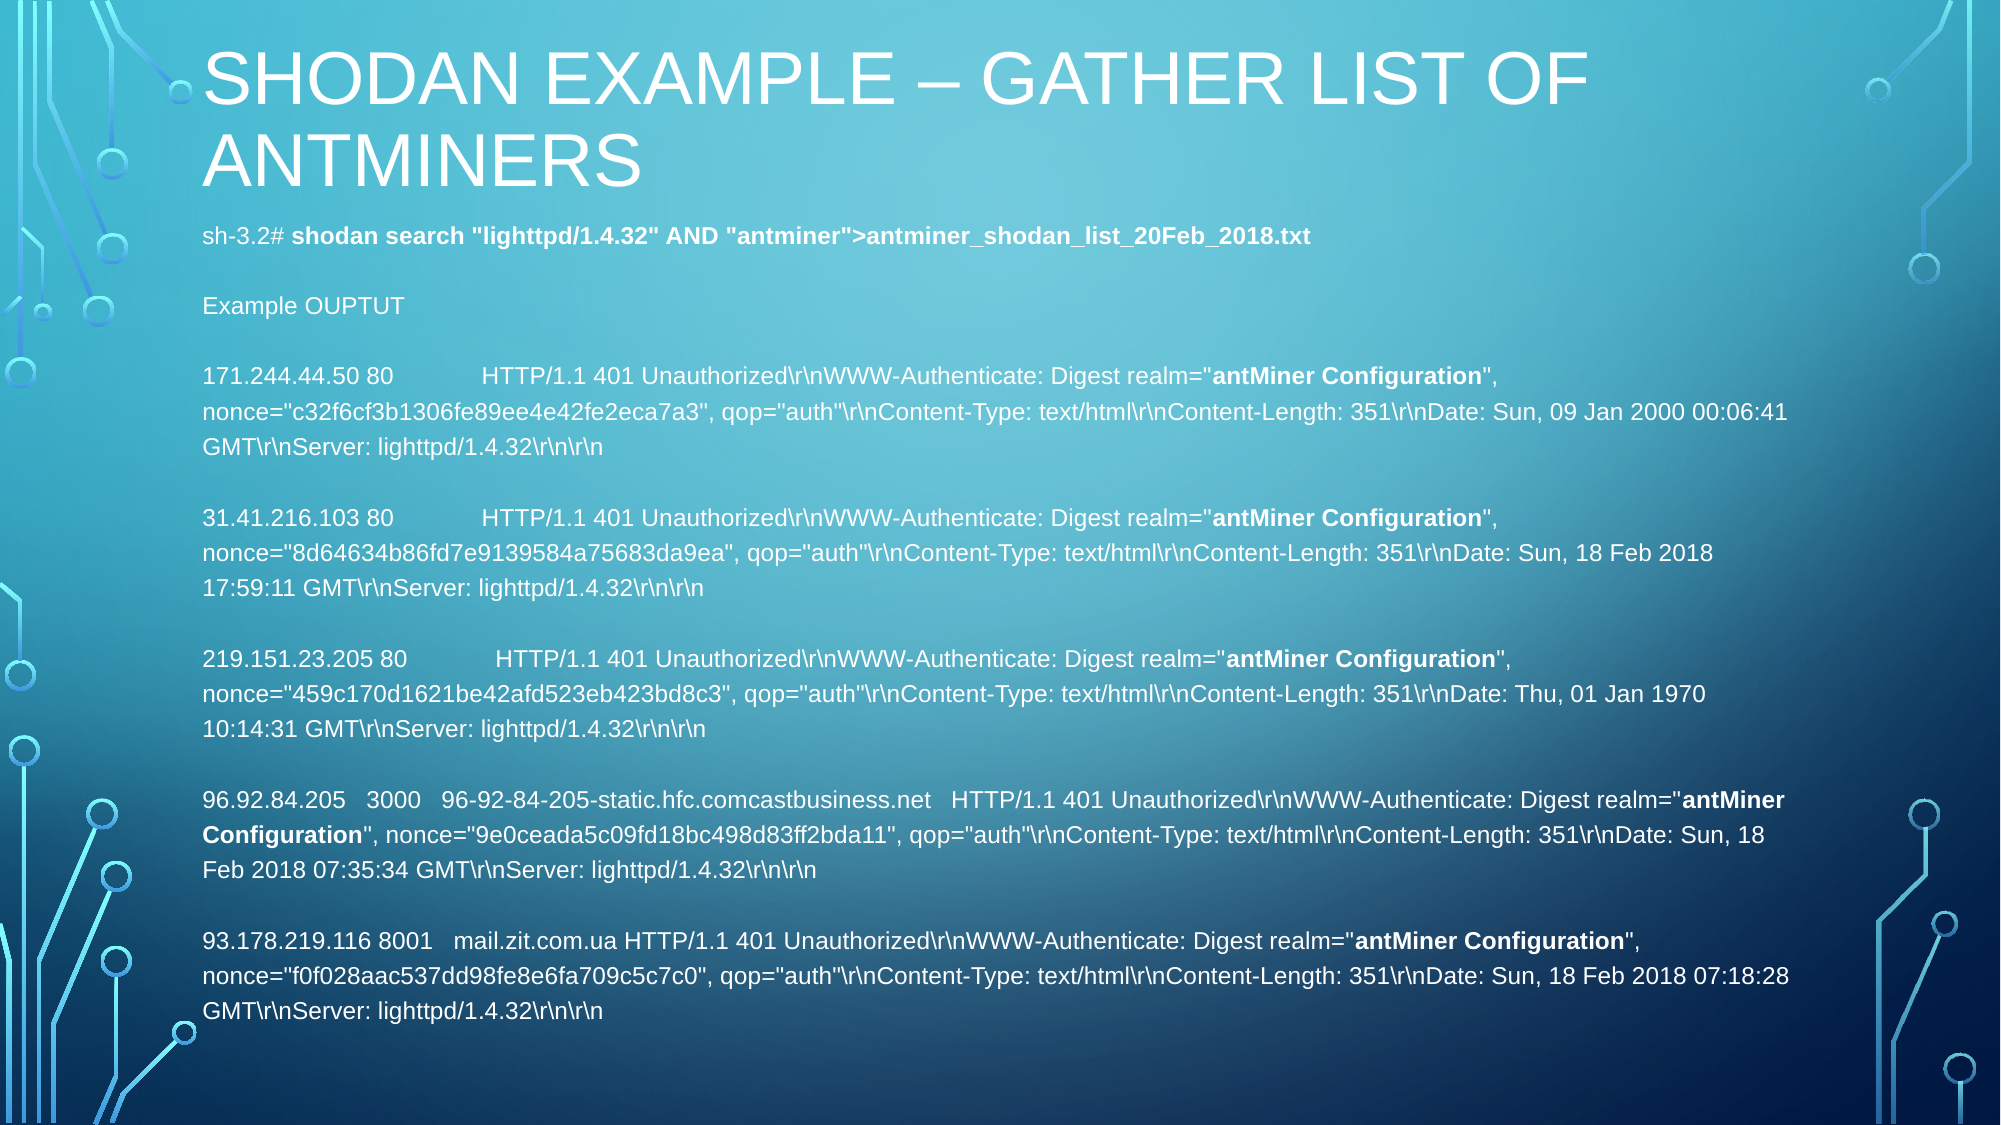

# Shodan Example – Gather list of antminers
sh-3.2# shodan search "lighttpd/1.4.32" AND "antminer">antminer_shodan_list_20Feb_2018.txt
Example OUPTUT

171.244.44.50 80             HTTP/1.1 401 Unauthorized\r\nWWW-Authenticate: Digest realm="antMiner Configuration", nonce="c32f6cf3b1306fe89ee4e42fe2eca7a3", qop="auth"\r\nContent-Type: text/html\r\nContent-Length: 351\r\nDate: Sun, 09 Jan 2000 00:06:41 GMT\r\nServer: lighttpd/1.4.32\r\n\r\n

31.41.216.103 80             HTTP/1.1 401 Unauthorized\r\nWWW-Authenticate: Digest realm="antMiner Configuration", nonce="8d64634b86fd7e9139584a75683da9ea", qop="auth"\r\nContent-Type: text/html\r\nContent-Length: 351\r\nDate: Sun, 18 Feb 2018 17:59:11 GMT\r\nServer: lighttpd/1.4.32\r\n\r\n

219.151.23.205 80             HTTP/1.1 401 Unauthorized\r\nWWW-Authenticate: Digest realm="antMiner Configuration", nonce="459c170d1621be42afd523eb423bd8c3", qop="auth"\r\nContent-Type: text/html\r\nContent-Length: 351\r\nDate: Thu, 01 Jan 1970 10:14:31 GMT\r\nServer: lighttpd/1.4.32\r\n\r\n

96.92.84.205   3000   96-92-84-205-static.hfc.comcastbusiness.net   HTTP/1.1 401 Unauthorized\r\nWWW-Authenticate: Digest realm="antMiner Configuration", nonce="9e0ceada5c09fd18bc498d83ff2bda11", qop="auth"\r\nContent-Type: text/html\r\nContent-Length: 351\r\nDate: Sun, 18 Feb 2018 07:35:34 GMT\r\nServer: lighttpd/1.4.32\r\n\r\n

93.178.219.116 8001   mail.zit.com.ua HTTP/1.1 401 Unauthorized\r\nWWW-Authenticate: Digest realm="antMiner Configuration", nonce="f0f028aac537dd98fe8e6fa709c5c7c0", qop="auth"\r\nContent-Type: text/html\r\nContent-Length: 351\r\nDate: Sun, 18 Feb 2018 07:18:28 GMT\r\nServer: lighttpd/1.4.32\r\n\r\n